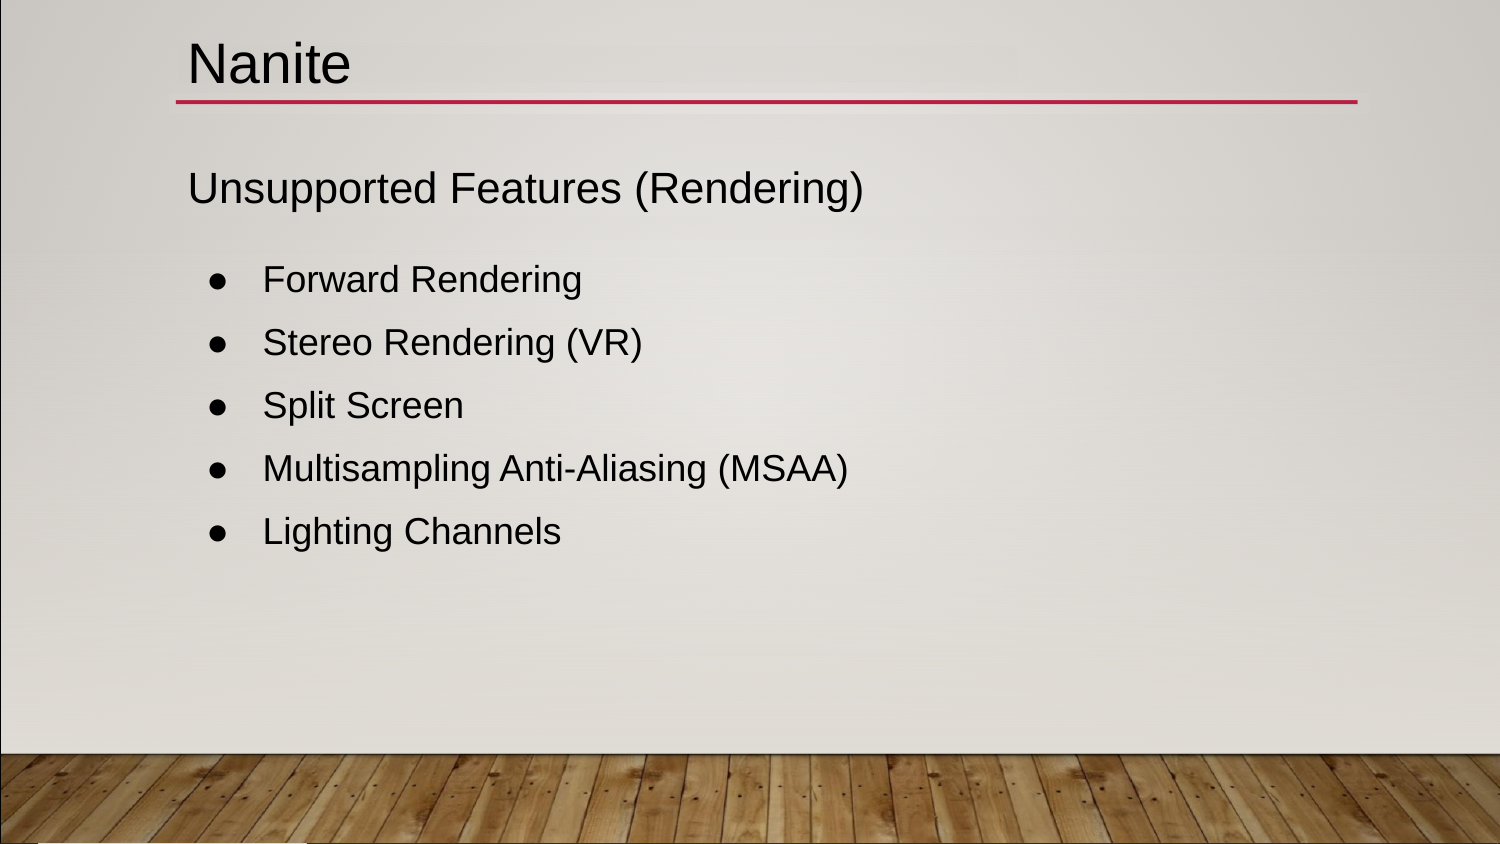

# Nanite
Unsupported Features (Rendering)
Forward Rendering
Stereo Rendering (VR)
Split Screen
Multisampling Anti-Aliasing (MSAA)
Lighting Channels